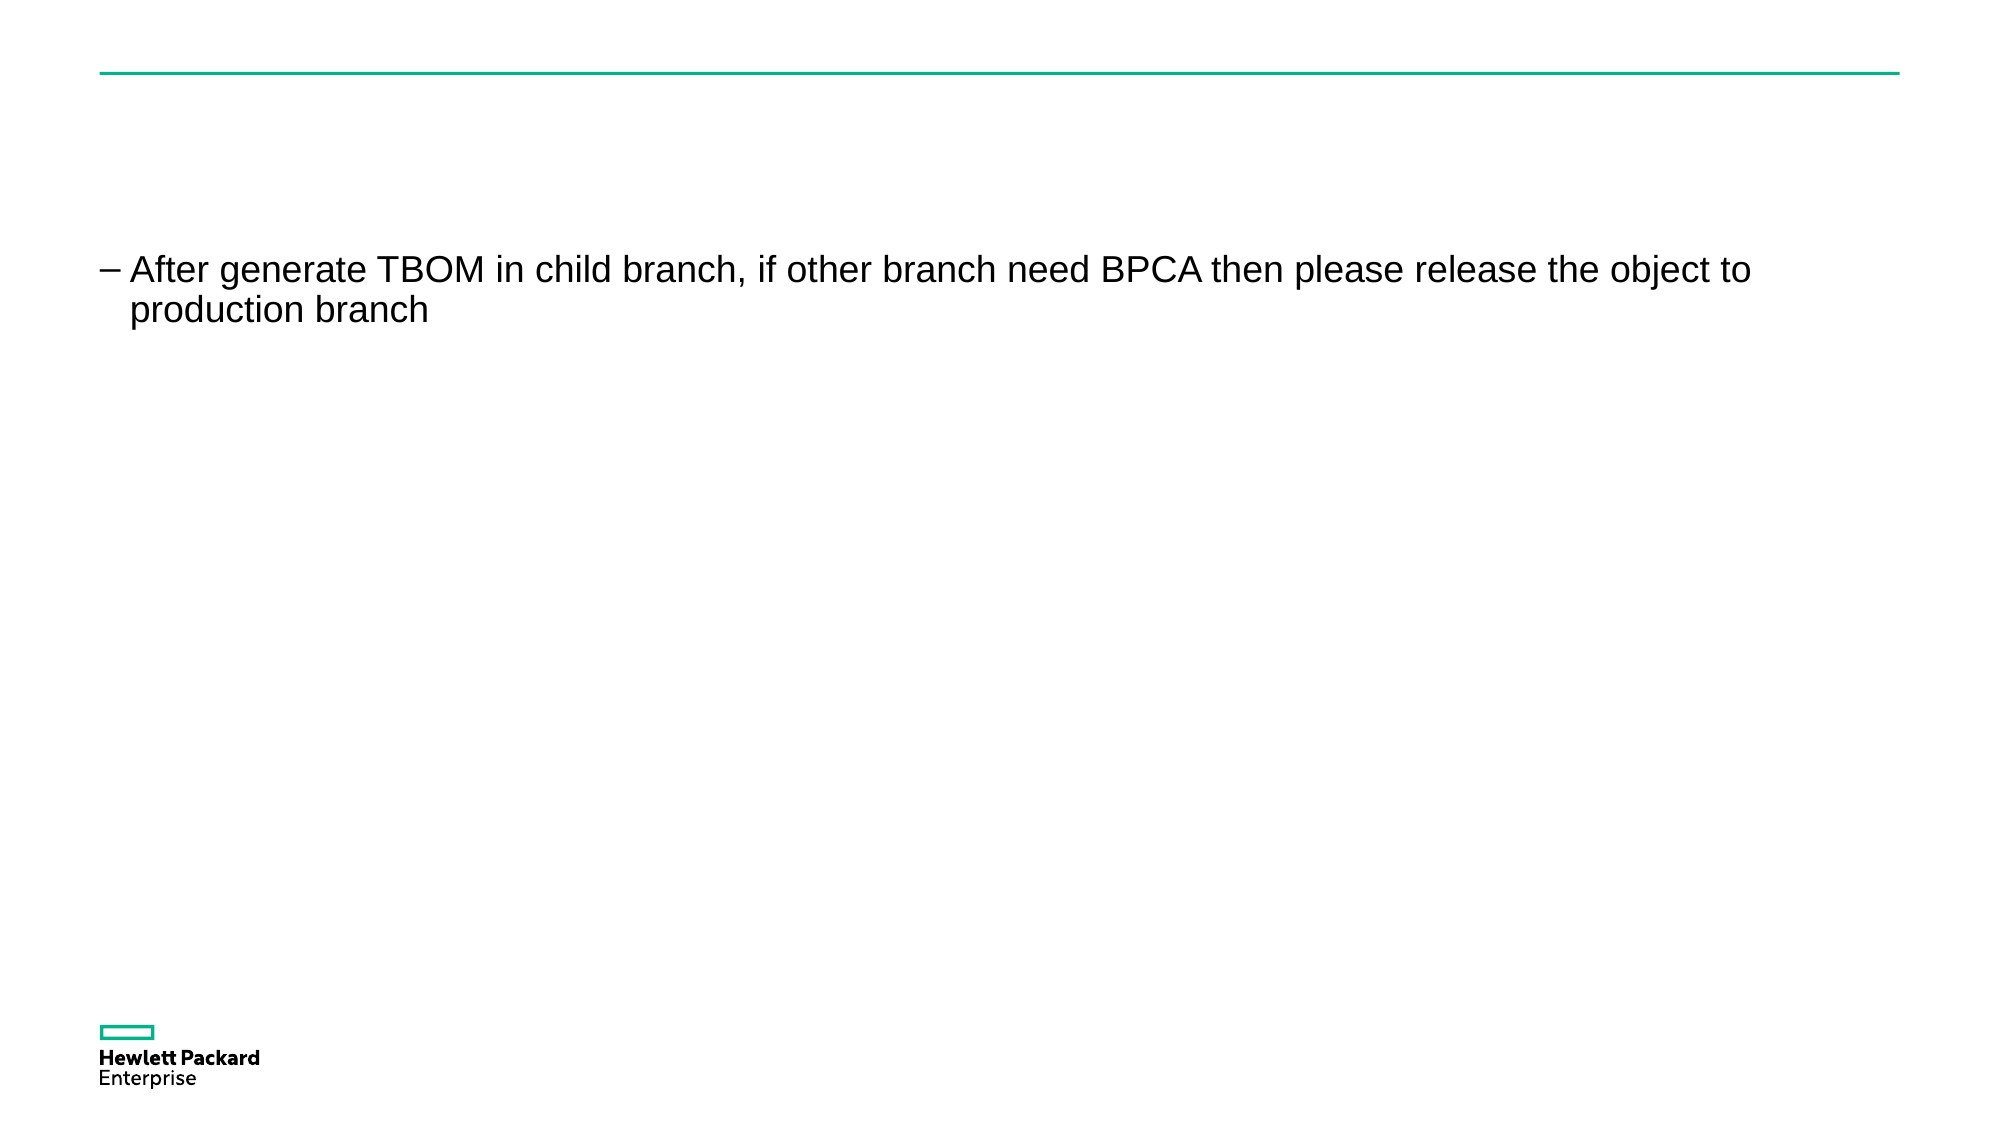

#
After generate TBOM in child branch, if other branch need BPCA then please release the object to production branch